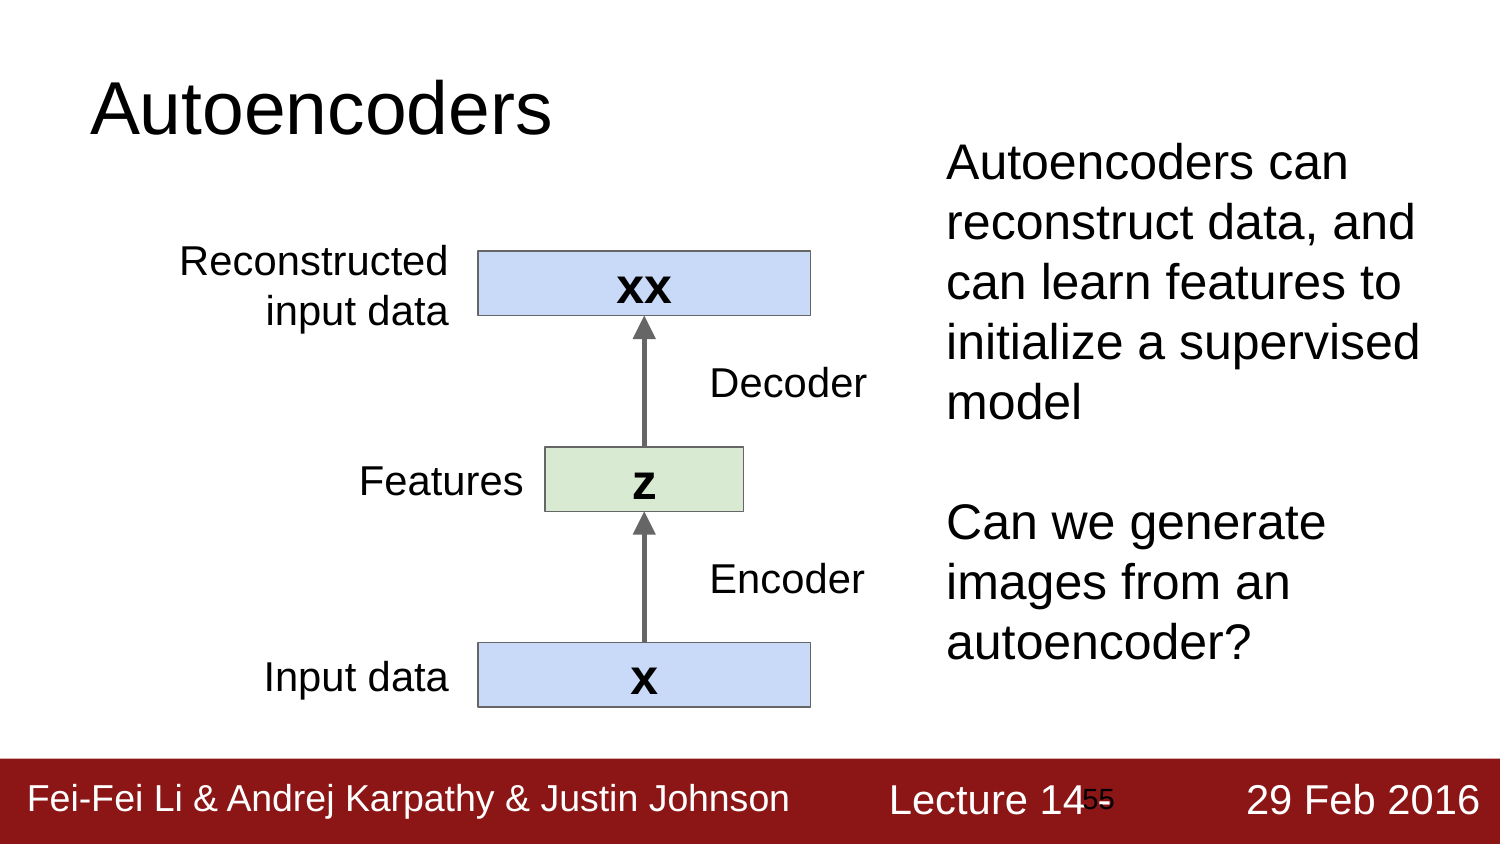

# Autoencoders
Autoencoders can reconstruct data, and can learn features to initialize a supervised model

Can we generate images from an autoencoder?
Reconstructed input data
xx
Decoder
Features
z
Encoder
Input data
x
55